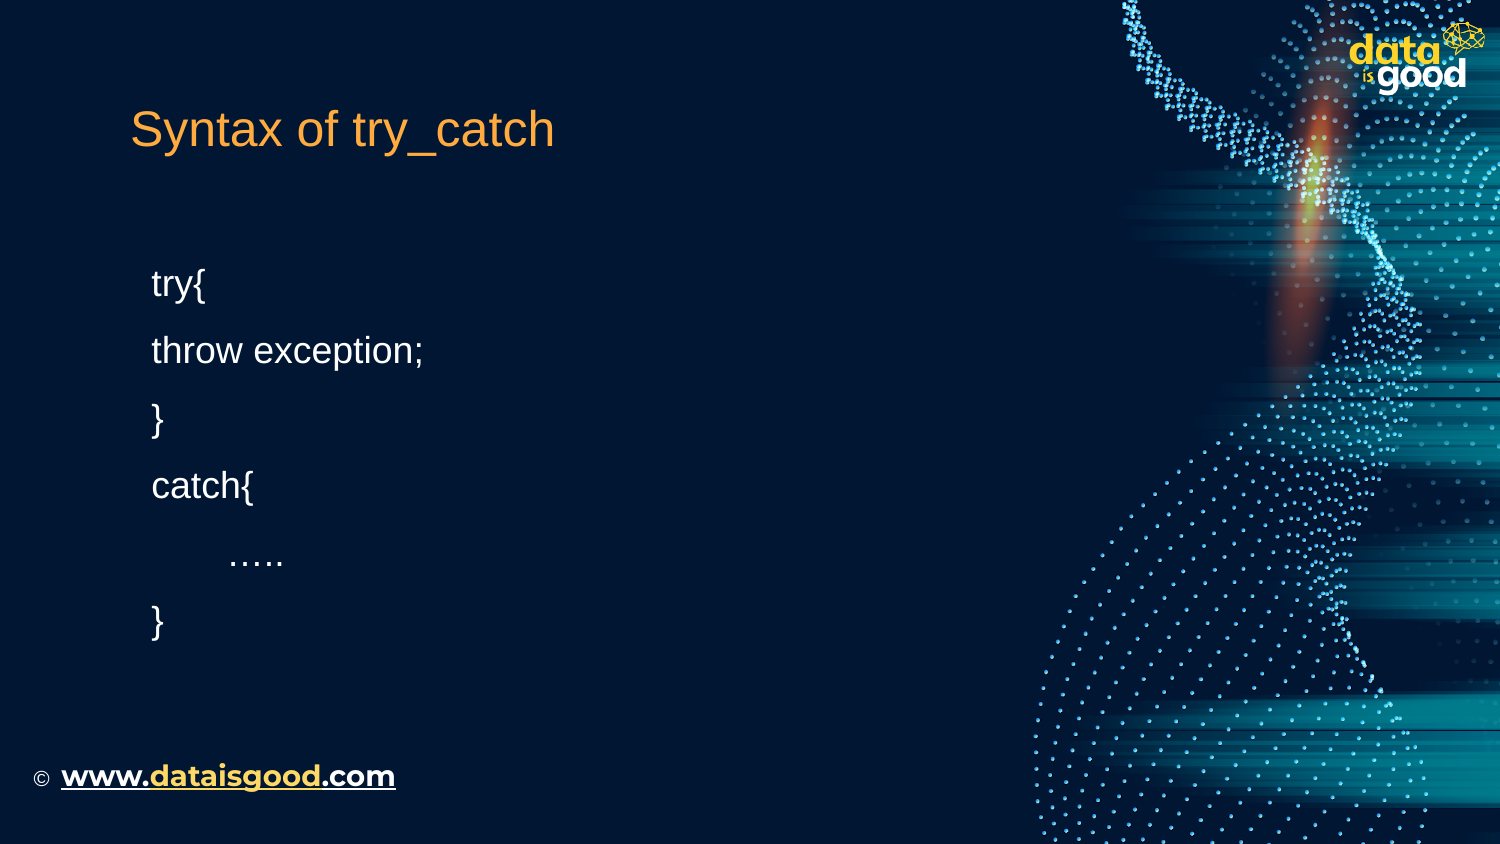

# Syntax of try_catch
try{
throw exception;
}
catch{
…..
}